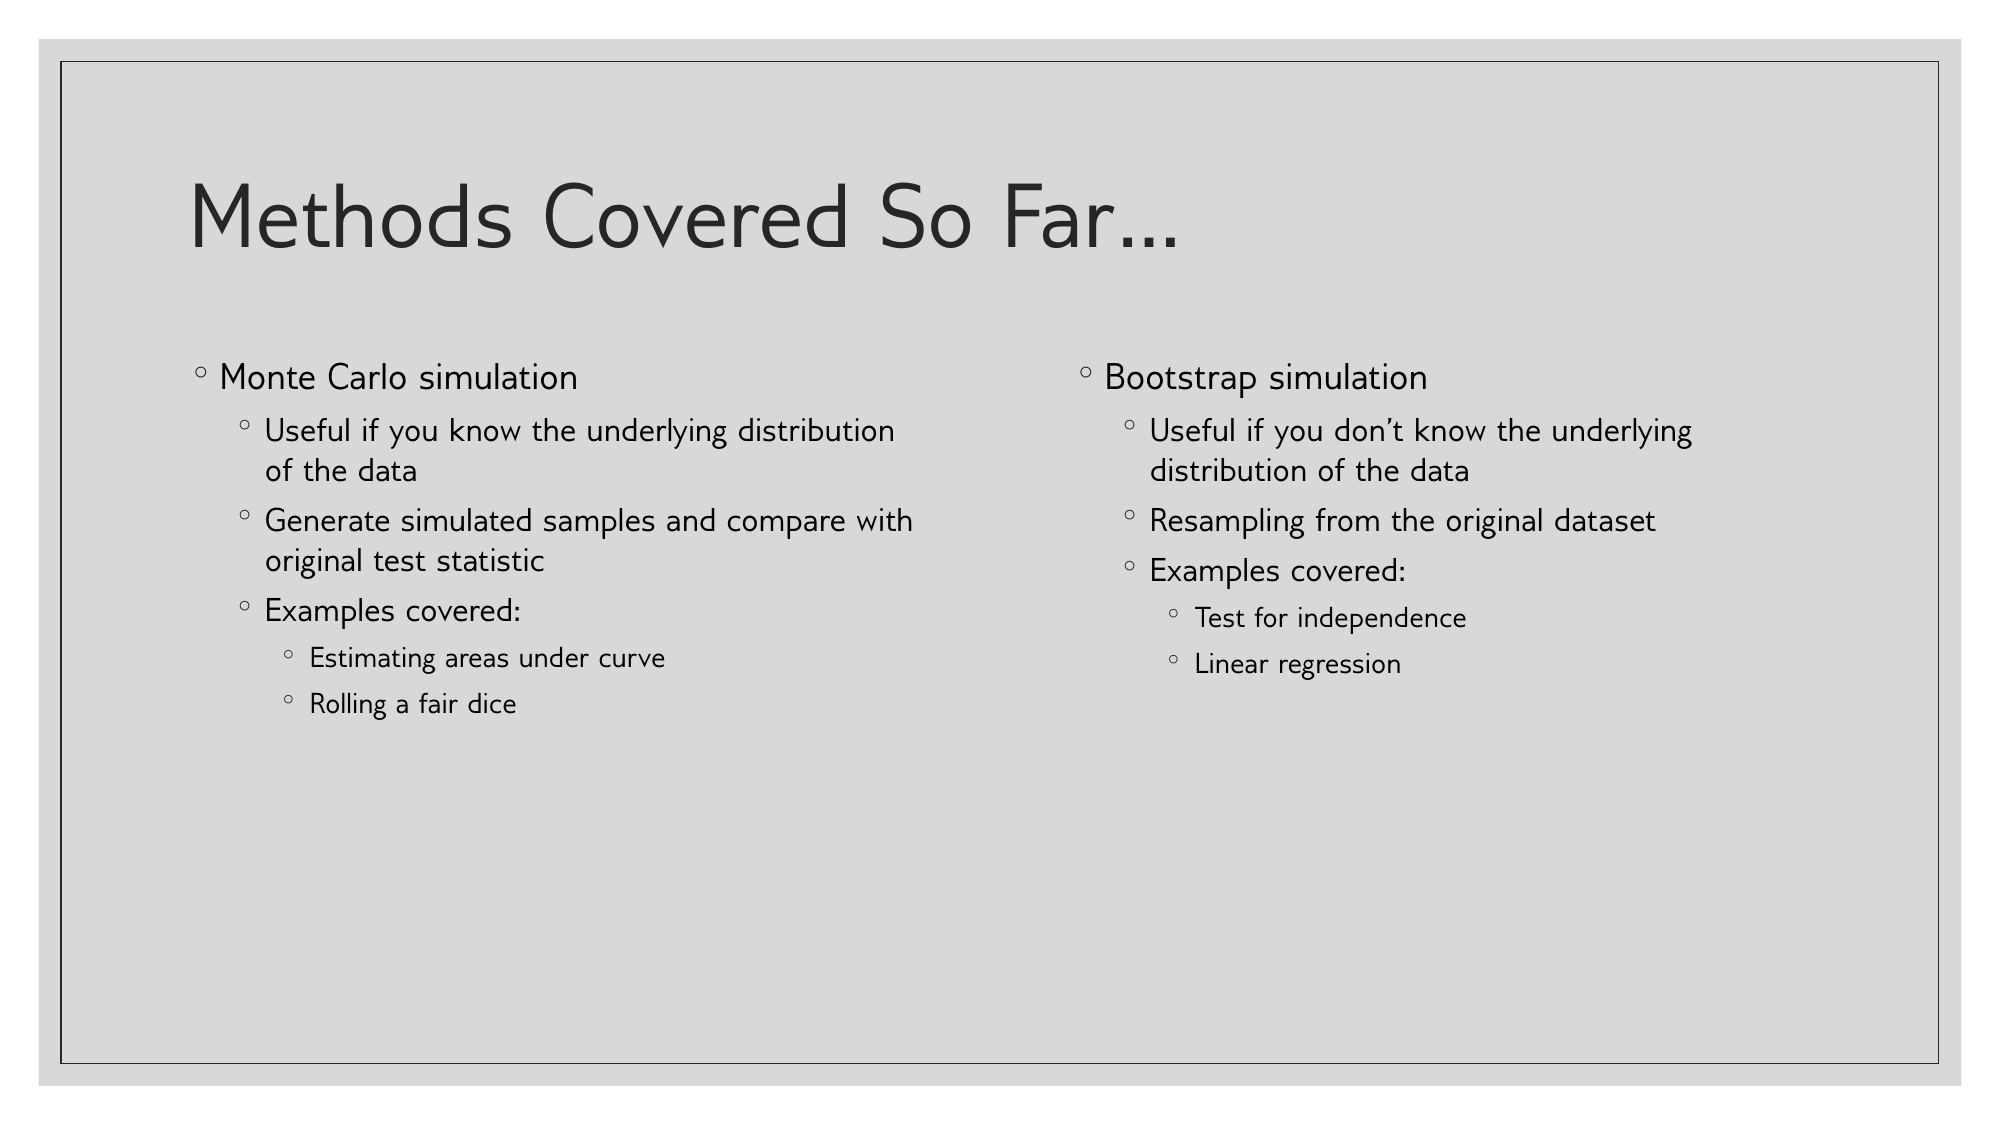

# Methods Covered So Far…
Monte Carlo simulation
Useful if you know the underlying distribution of the data
Generate simulated samples and compare with original test statistic
Examples covered:
Estimating areas under curve
Rolling a fair dice
Bootstrap simulation
Useful if you don’t know the underlying distribution of the data
Resampling from the original dataset
Examples covered:
Test for independence
Linear regression